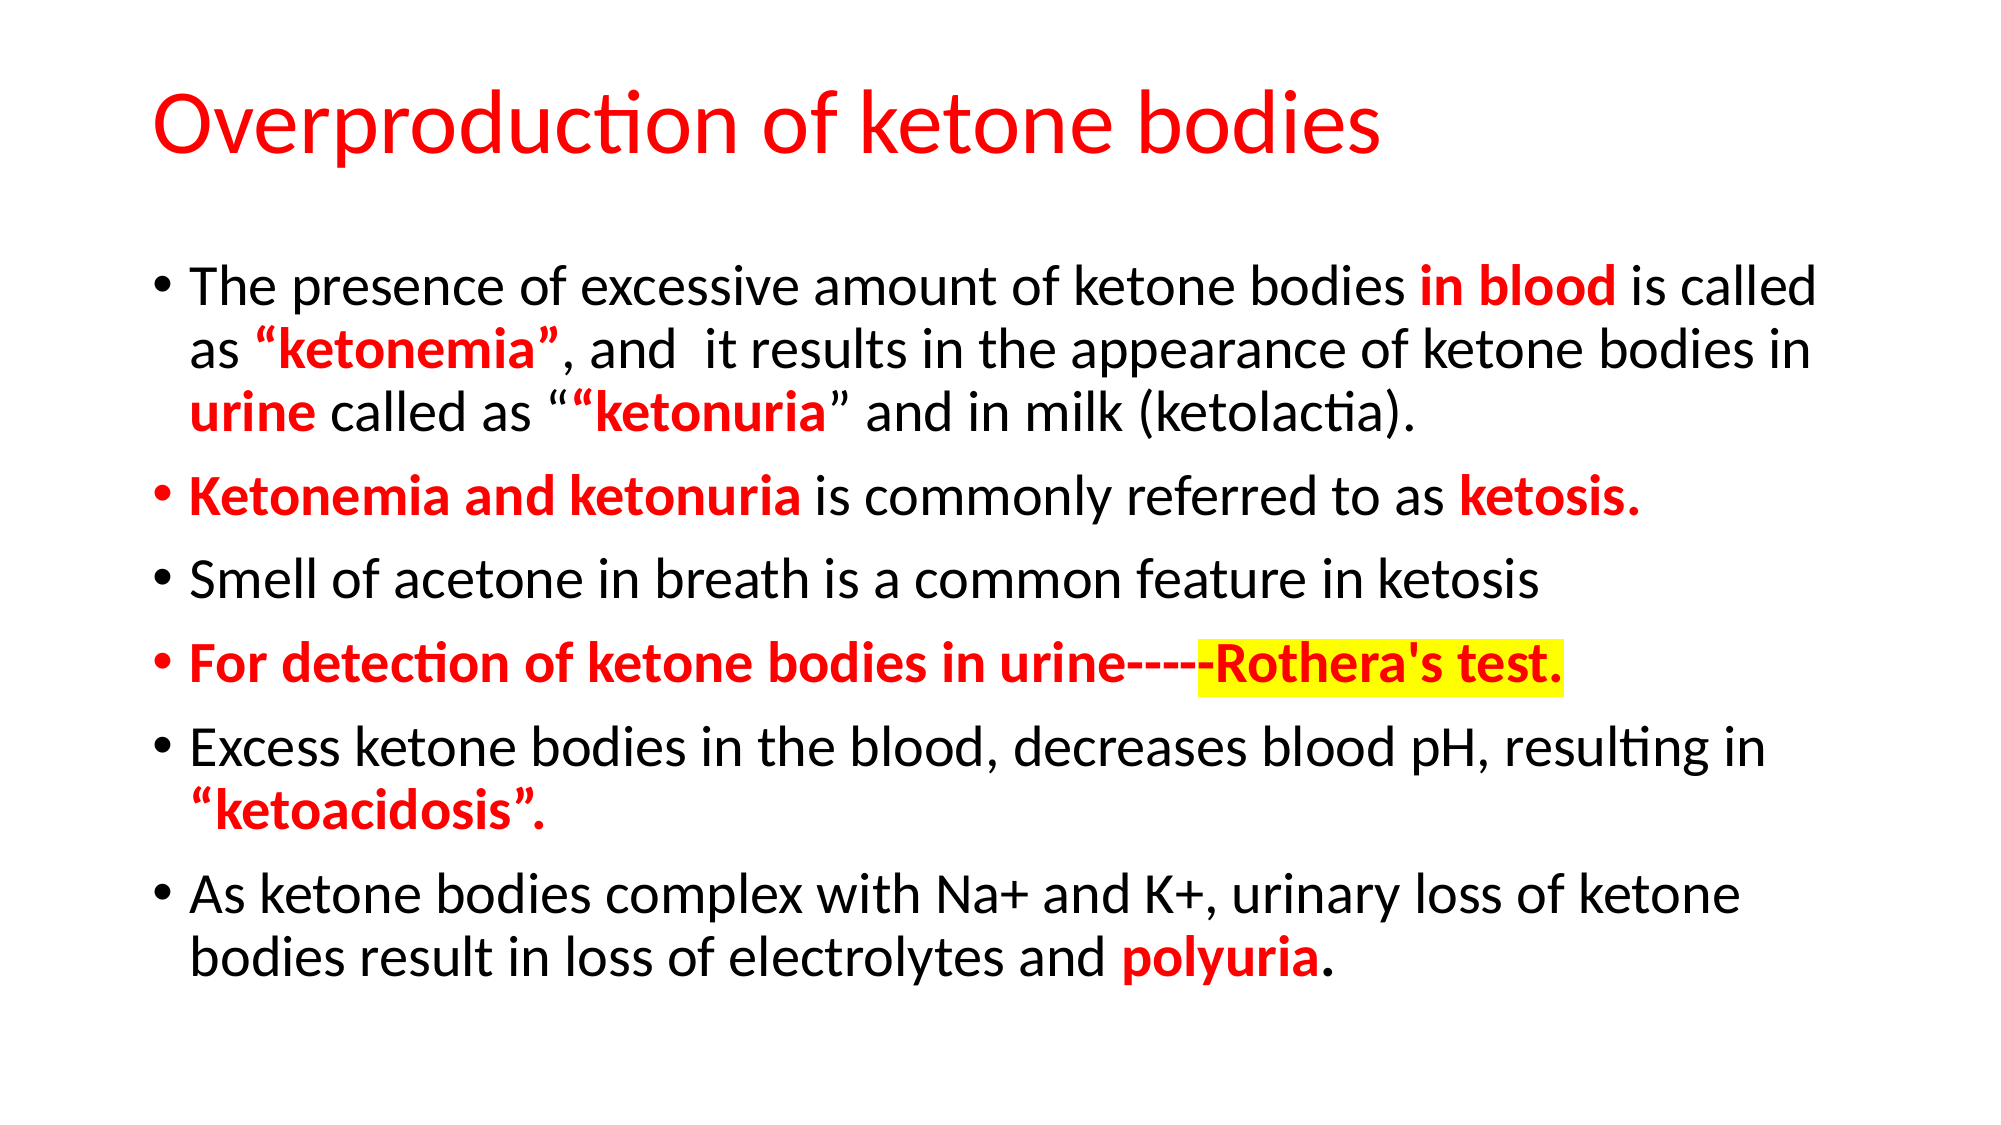

# Overproduction of ketone bodies
The presence of excessive amount of ketone bodies in blood is called as “ketonemia”, and  it results in the appearance of ketone bodies in urine called as ““ketonuria” and in milk (ketolactia).
Ketonemia and ketonuria is commonly referred to as ketosis.
Smell of acetone in breath is a common feature in ketosis
For detection of ketone bodies in urine-----Rothera's test.
Excess ketone bodies in the blood, decreases blood pH, resulting in “ketoacidosis”.
As ketone bodies complex with Na+ and K+, urinary loss of ketone bodies result in loss of electrolytes and polyuria.